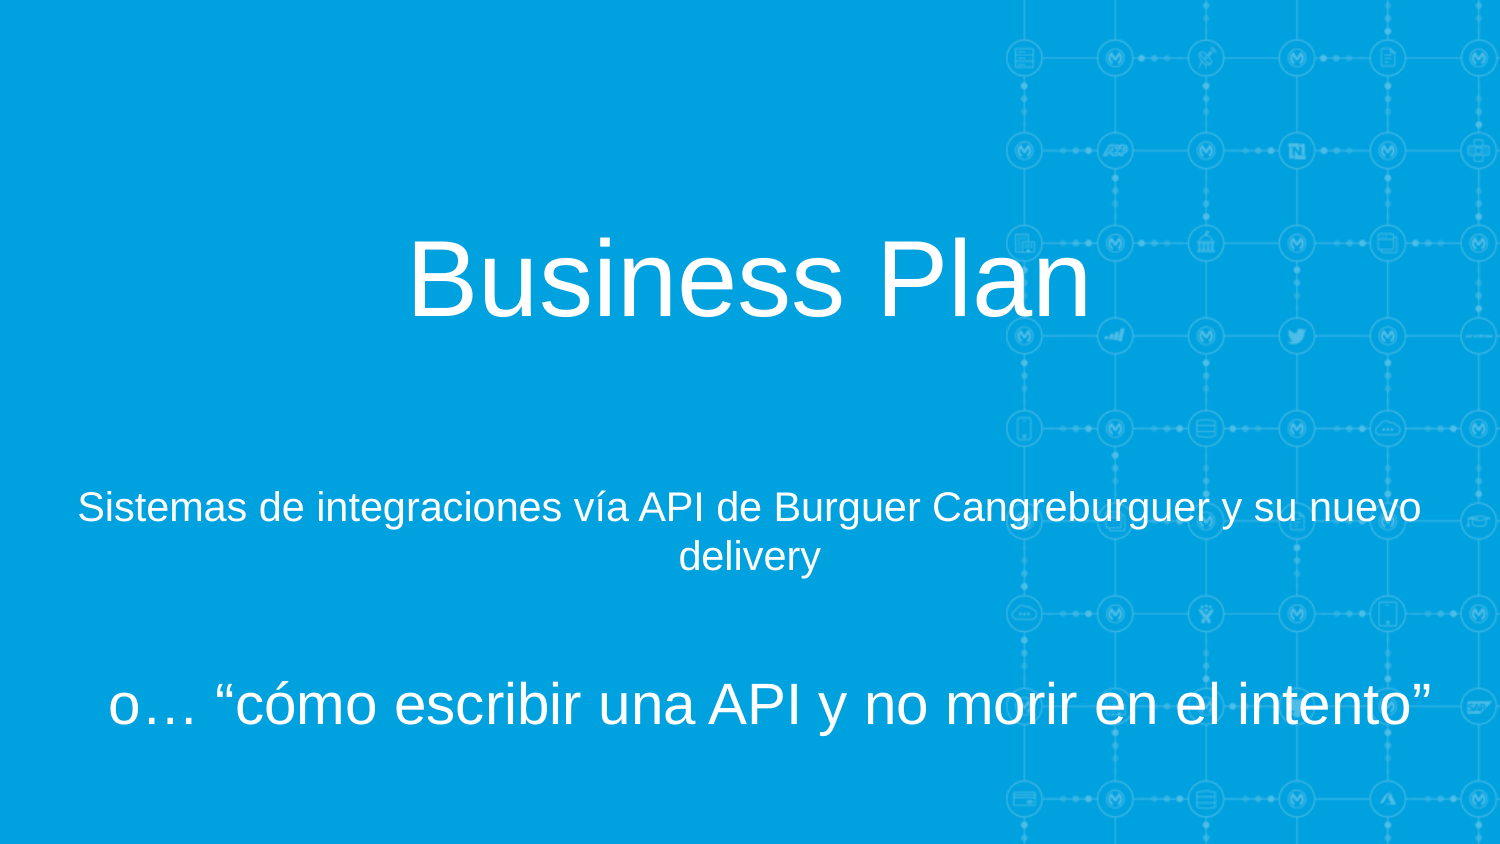

# Business Plan
Sistemas de integraciones vía API de Burguer Cangreburguer y su nuevo delivery
o… “cómo escribir una API y no morir en el intento”